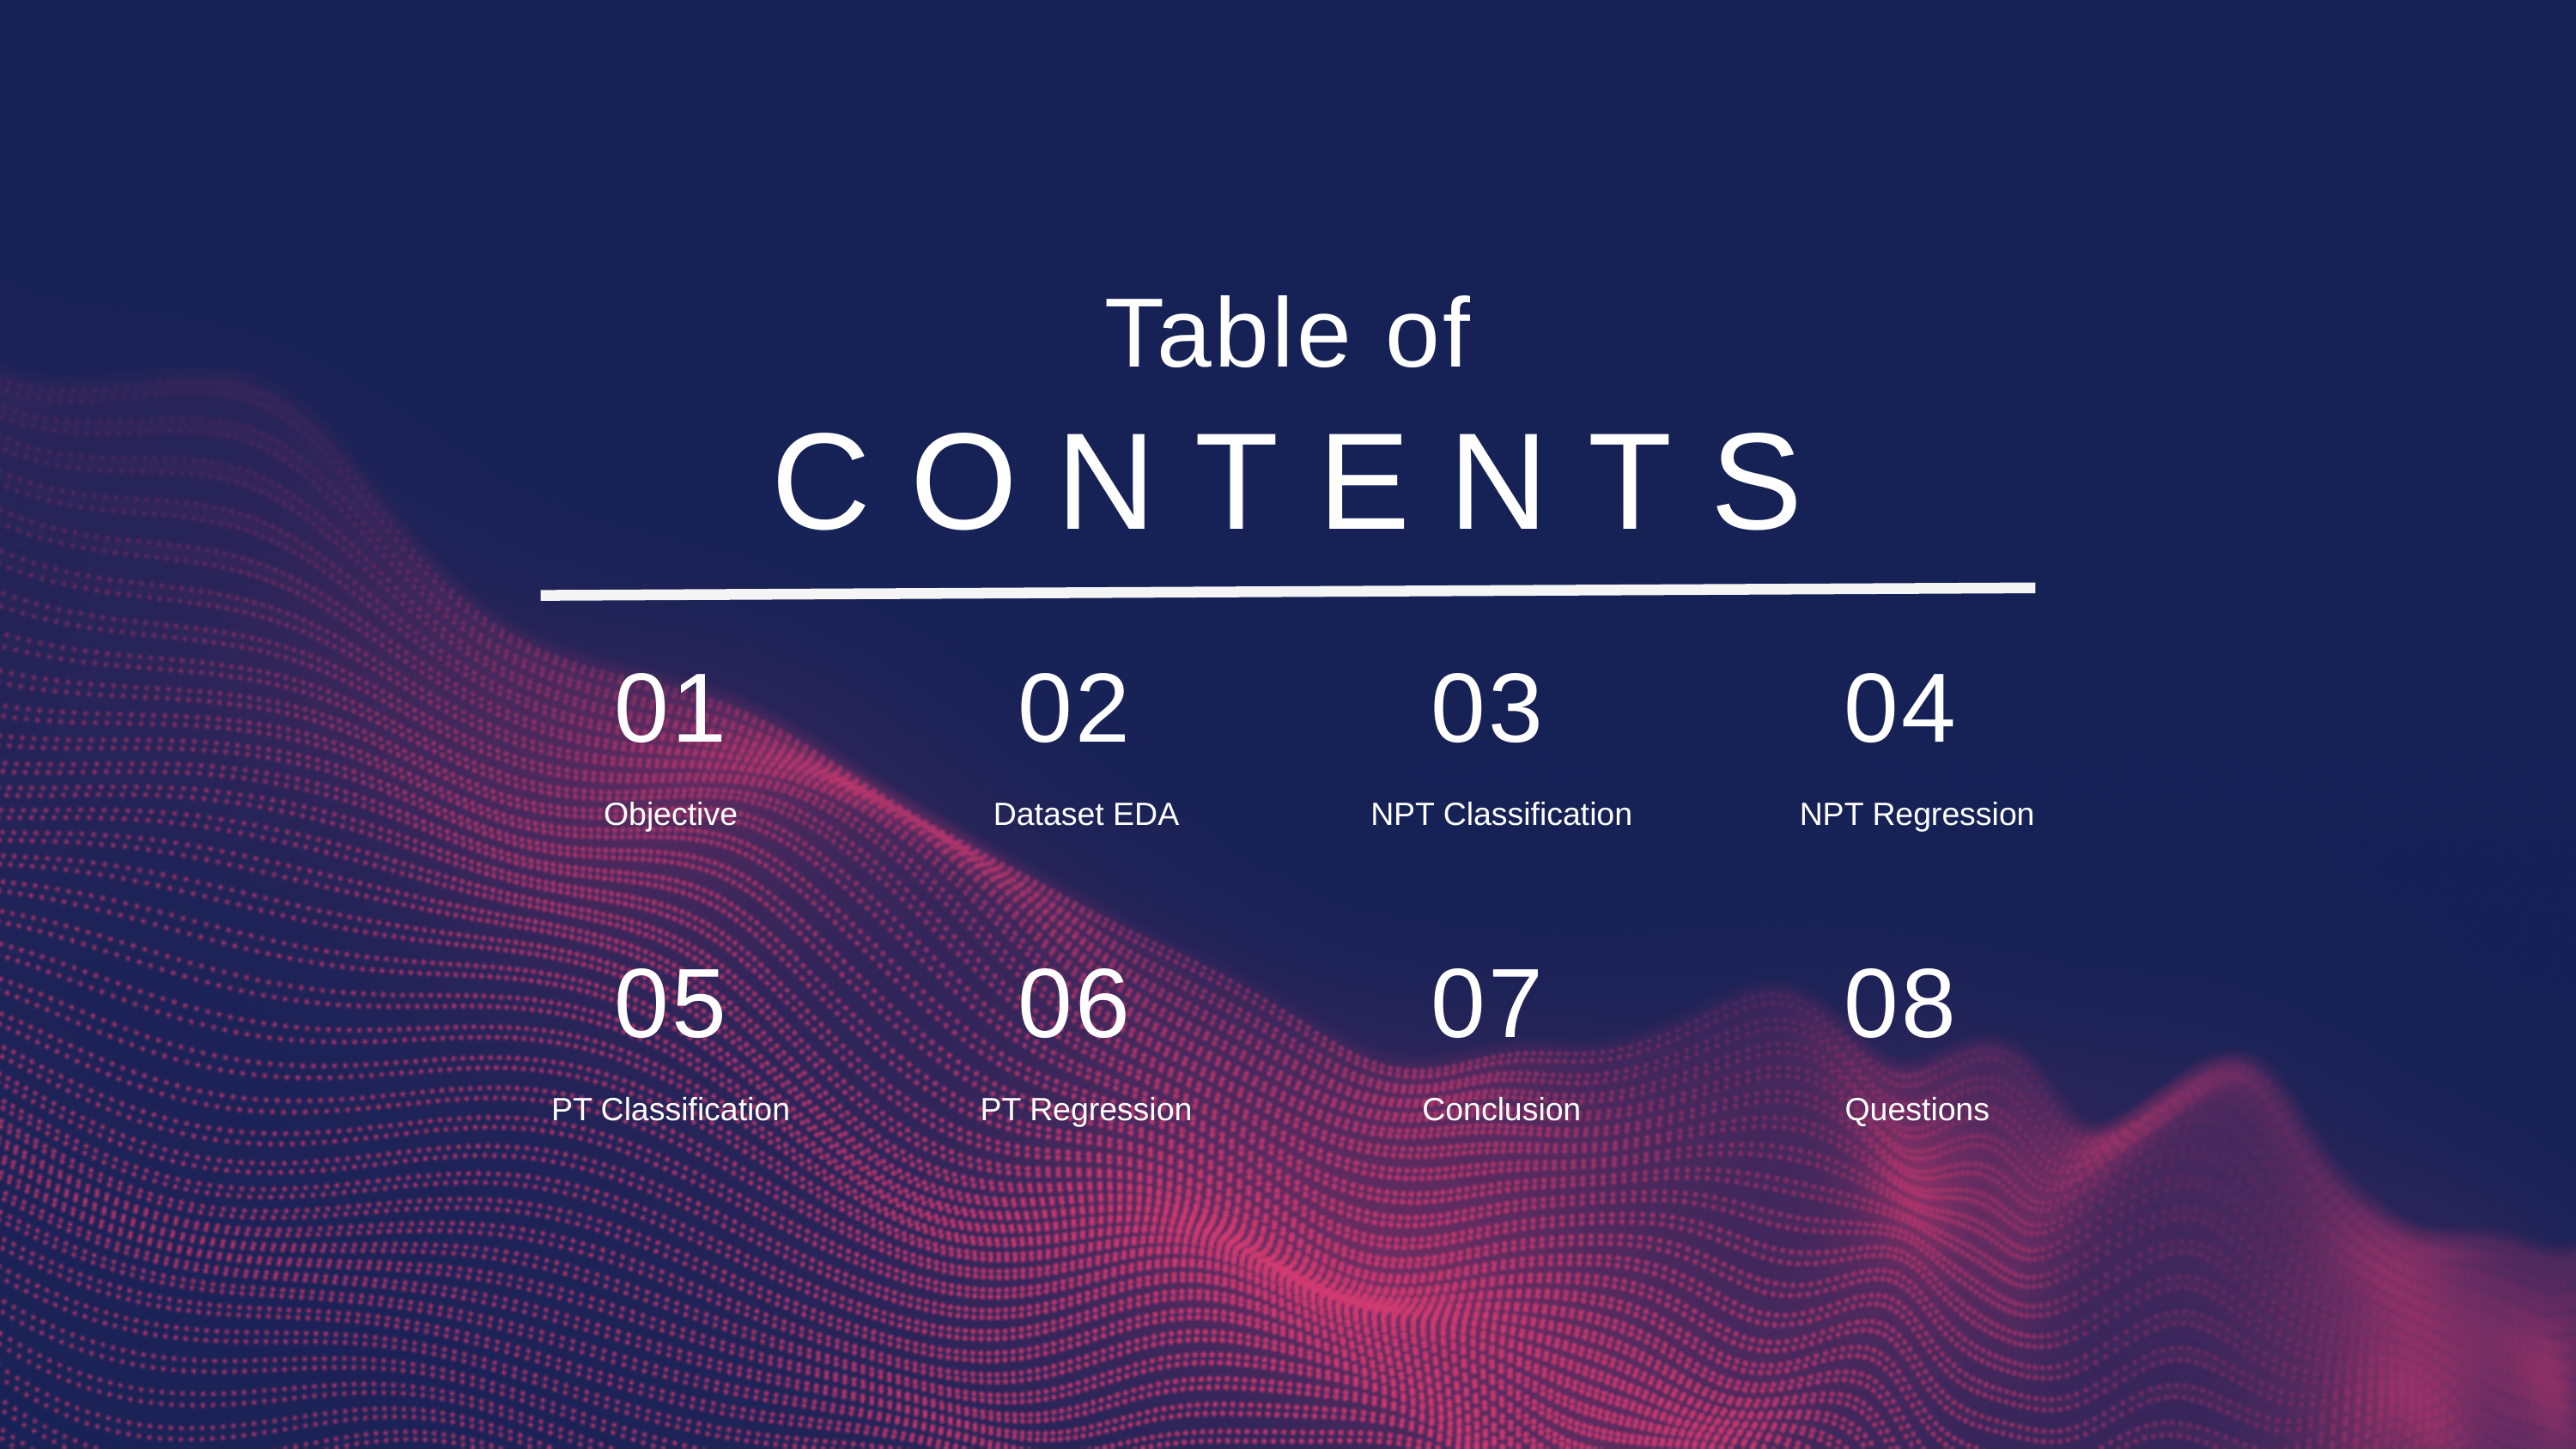

Table of
CONTENTS

01
02
03
04
Objective
Dataset EDA
NPT Classification
NPT Regression
05
06
07
08
PT Classification
PT Regression
Conclusion
Questions